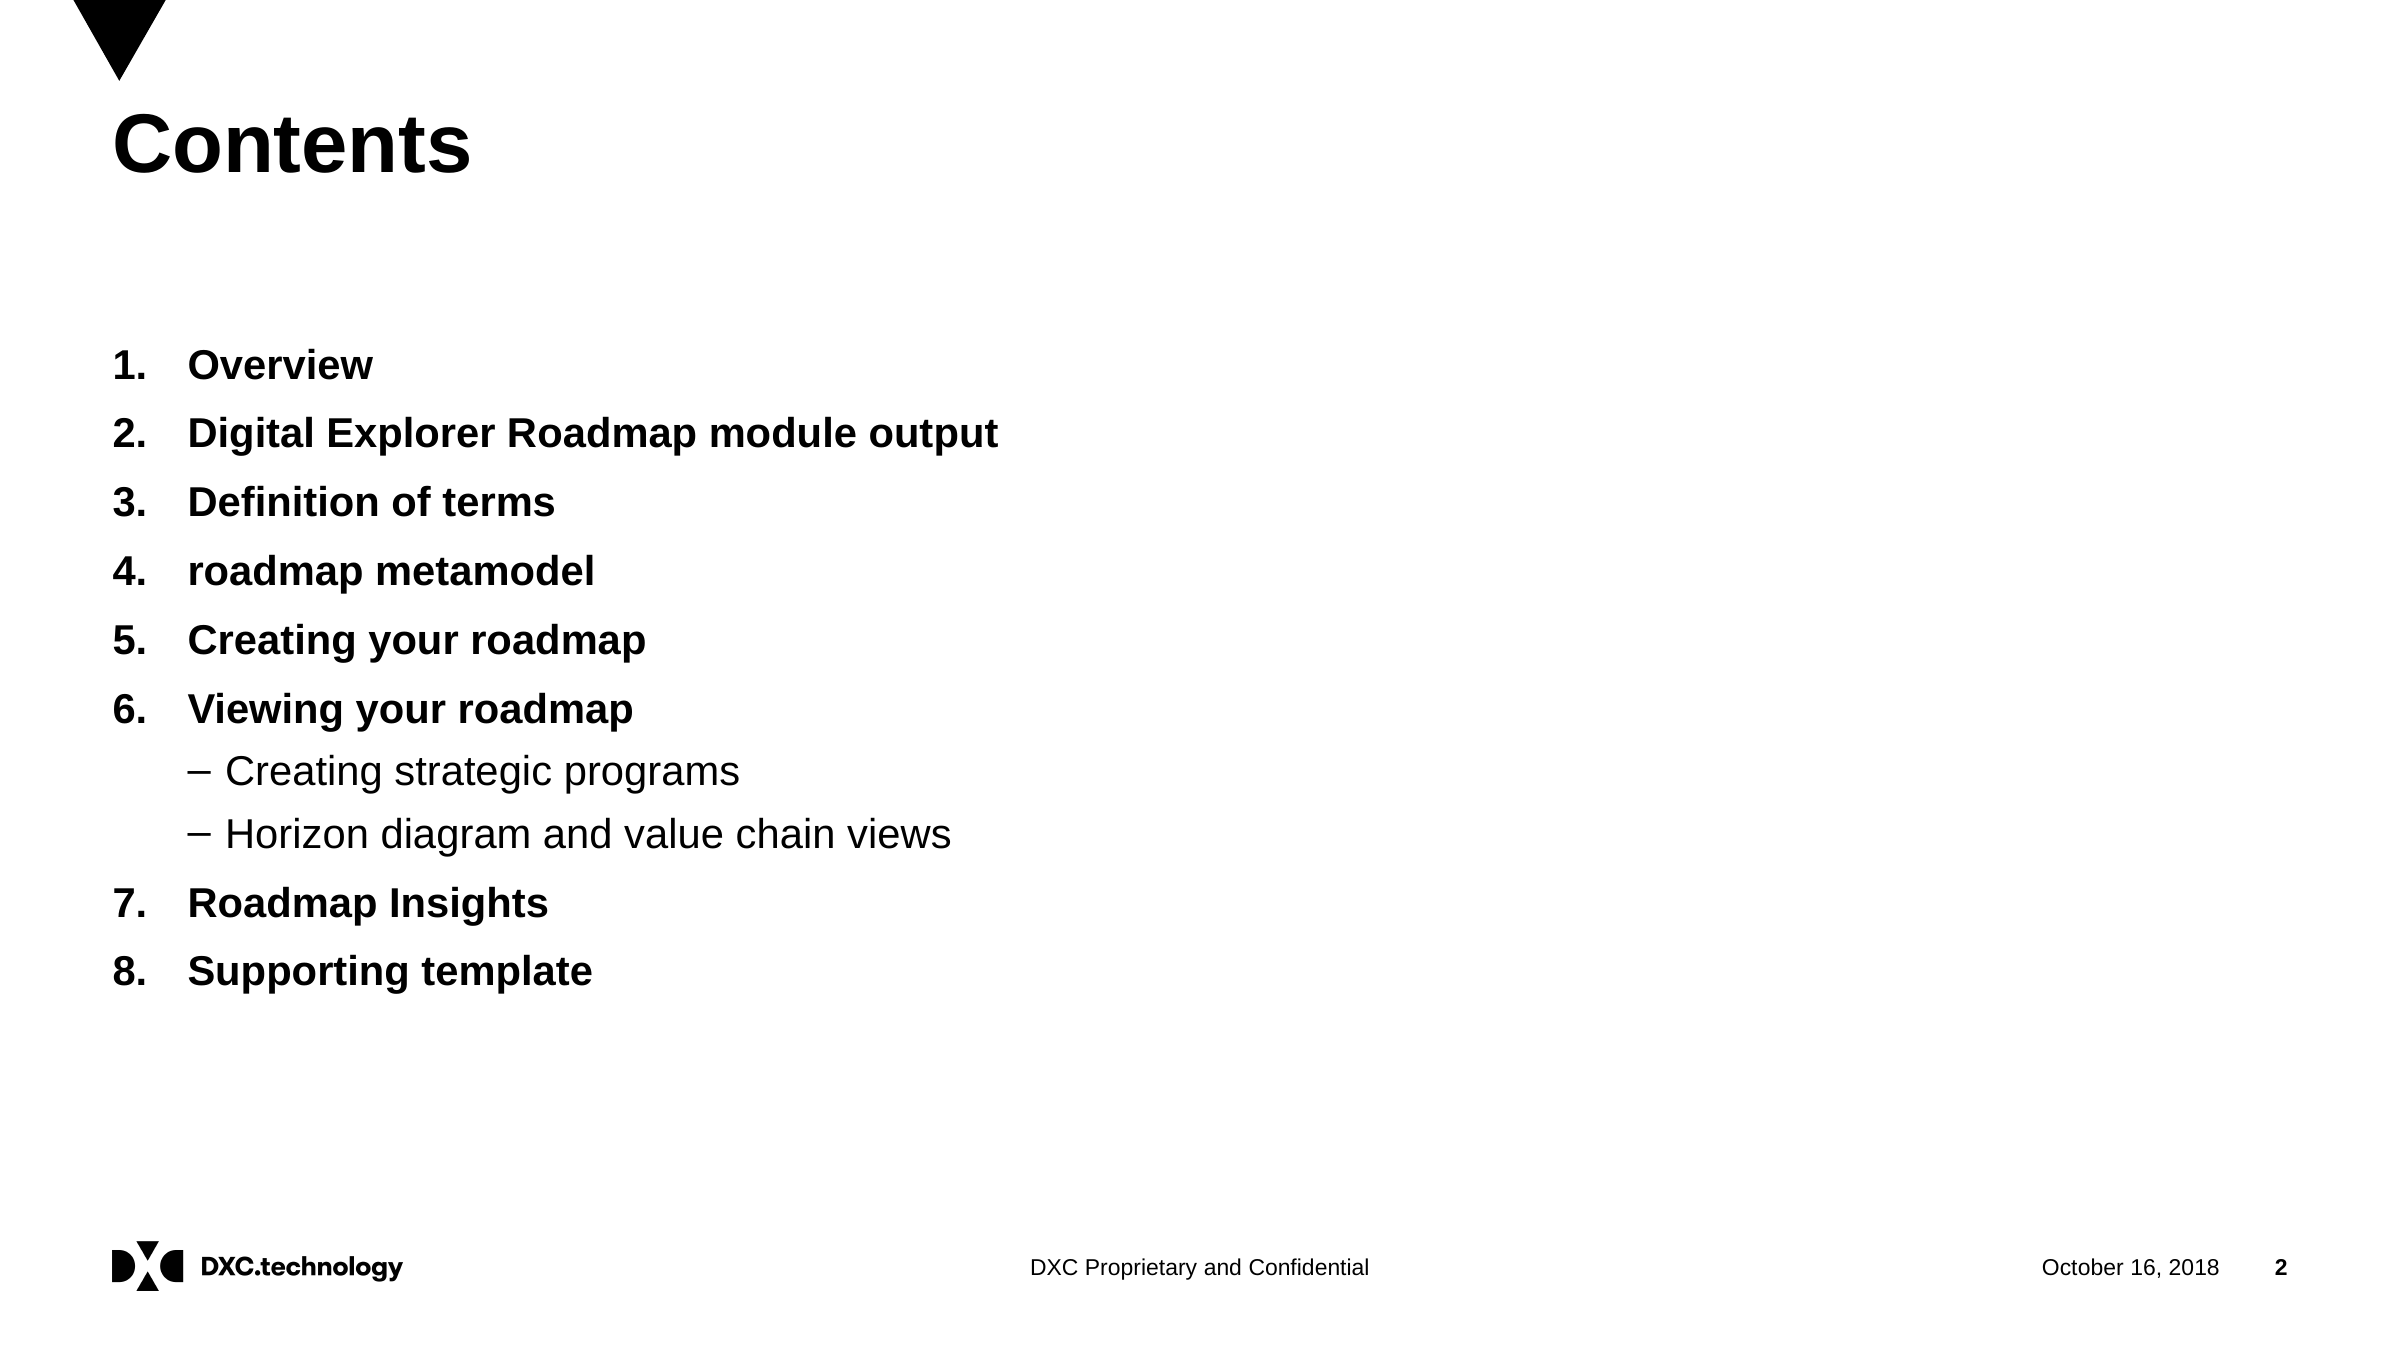

# Contents
Overview
Digital Explorer Roadmap module output
Definition of terms
roadmap metamodel
Creating your roadmap
Viewing your roadmap
Creating strategic programs
Horizon diagram and value chain views
Roadmap Insights
Supporting template